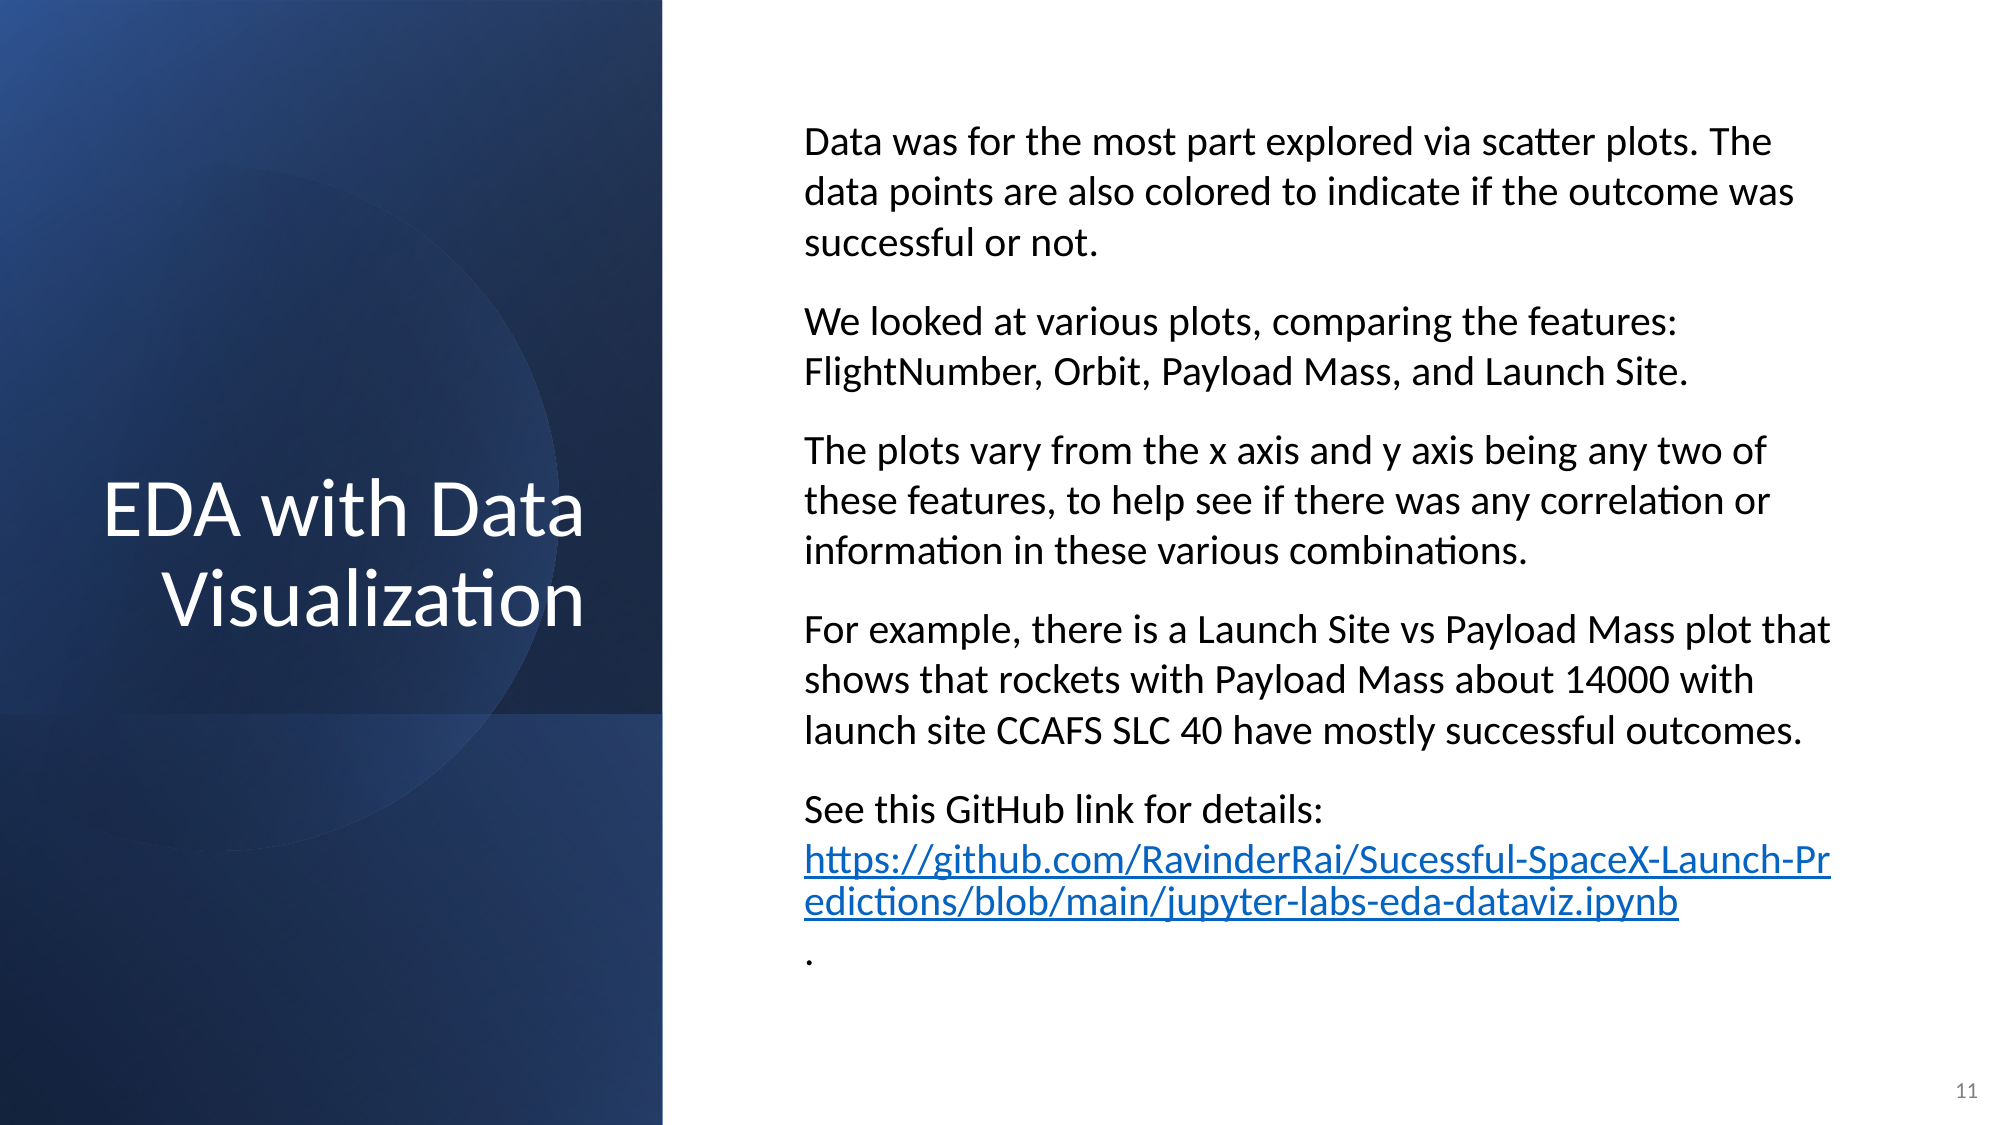

EDA with Data Visualization
Data was for the most part explored via scatter plots. The data points are also colored to indicate if the outcome was successful or not.
We looked at various plots, comparing the features: FlightNumber, Orbit, Payload Mass, and Launch Site.
The plots vary from the x axis and y axis being any two of these features, to help see if there was any correlation or information in these various combinations.
For example, there is a Launch Site vs Payload Mass plot that shows that rockets with Payload Mass about 14000 with launch site CCAFS SLC 40 have mostly successful outcomes.
See this GitHub link for details: https://github.com/RavinderRai/Sucessful-SpaceX-Launch-Predictions/blob/main/jupyter-labs-eda-dataviz.ipynb.

11